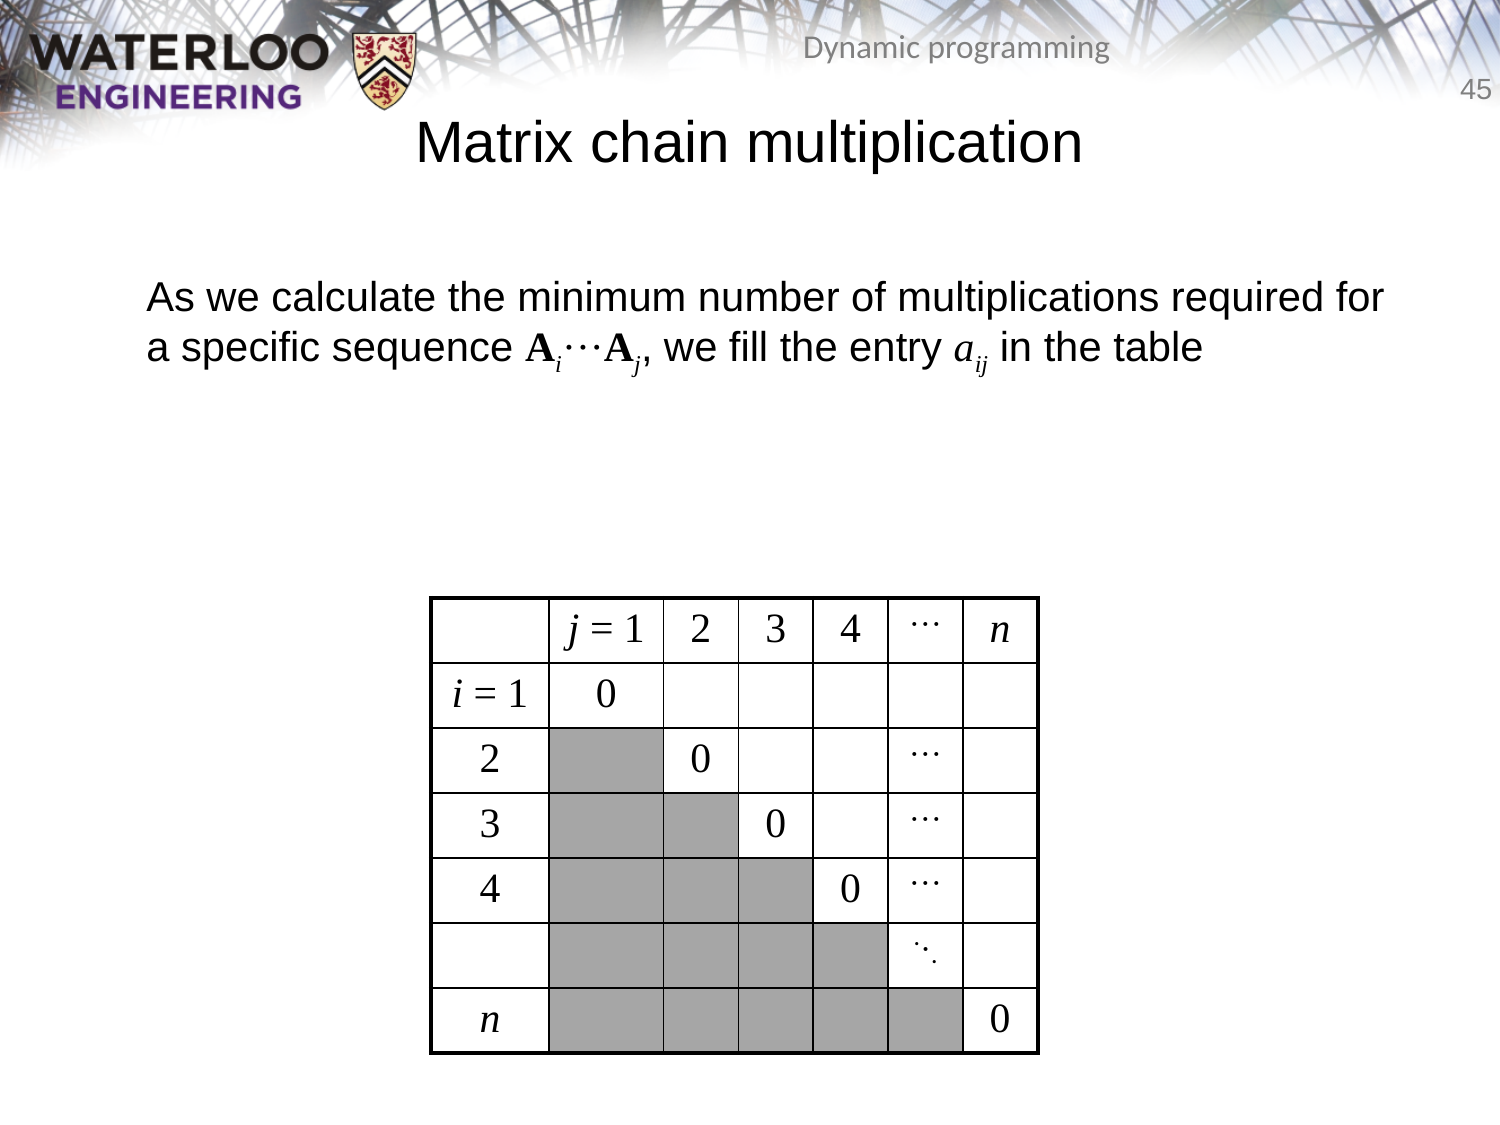

# Matrix chain multiplication
	As we calculate the minimum number of multiplications required for a specific sequence Ai···Aj, we fill the entry aij in the table
|  | j = 1 | 2 | 3 | 4 | ··· | n |
| --- | --- | --- | --- | --- | --- | --- |
| i = 1 | 0 |  |  |  |  |  |
| 2 |  | 0 |  |  | ··· |  |
| 3 |  |  | 0 |  | ··· |  |
| 4 |  |  |  | 0 | ··· |  |
|  |  |  |  |  | ··· |  |
| n |  |  |  |  |  | 0 |